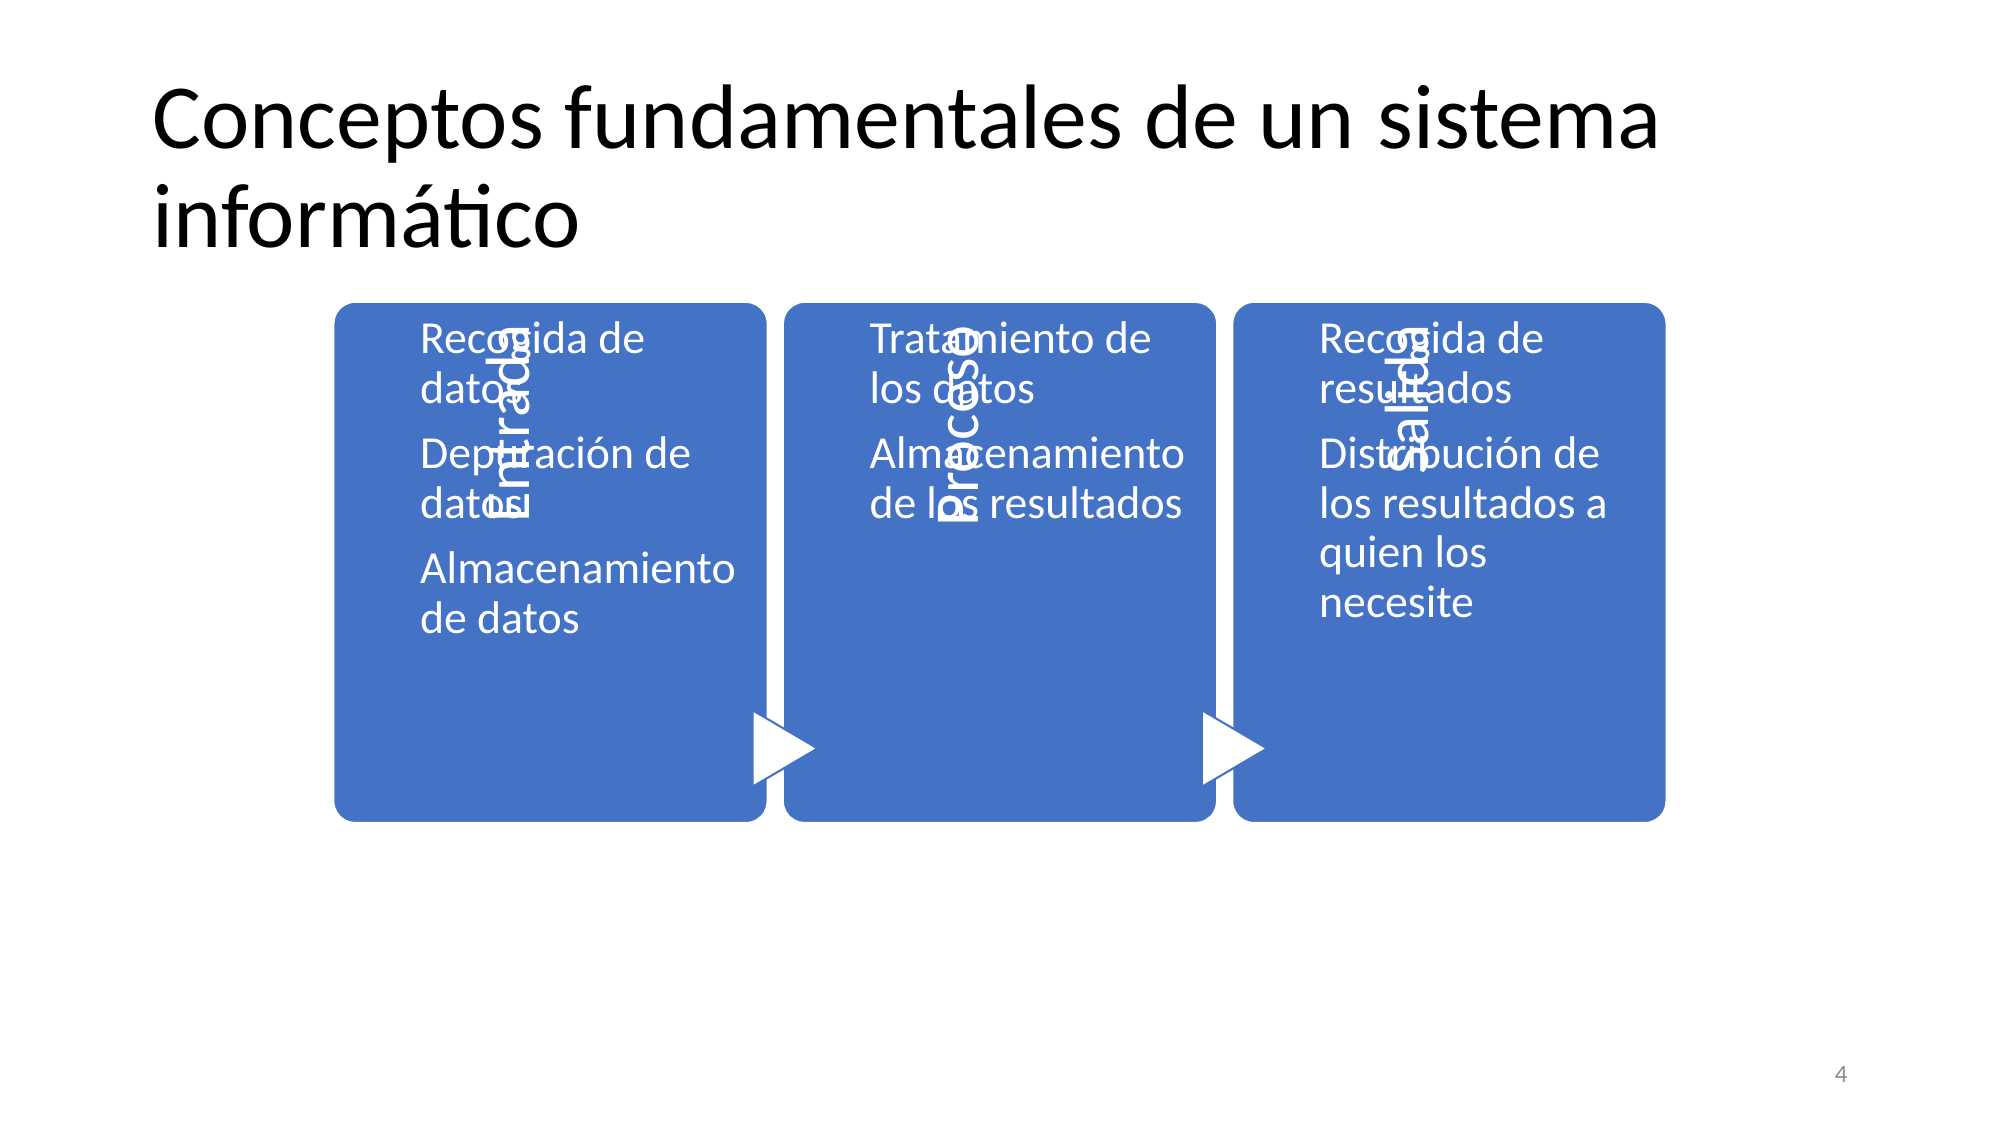

# Conceptos fundamentales de un sistema informático
Entrada
Recogida de datos
Depuración de datos
Almacenamiento de datos
Proceso
Tratamiento de los datos
Almacenamiento de los resultados
Salida
Recogida de resultados
Distribución de los resultados a quien los necesite

4